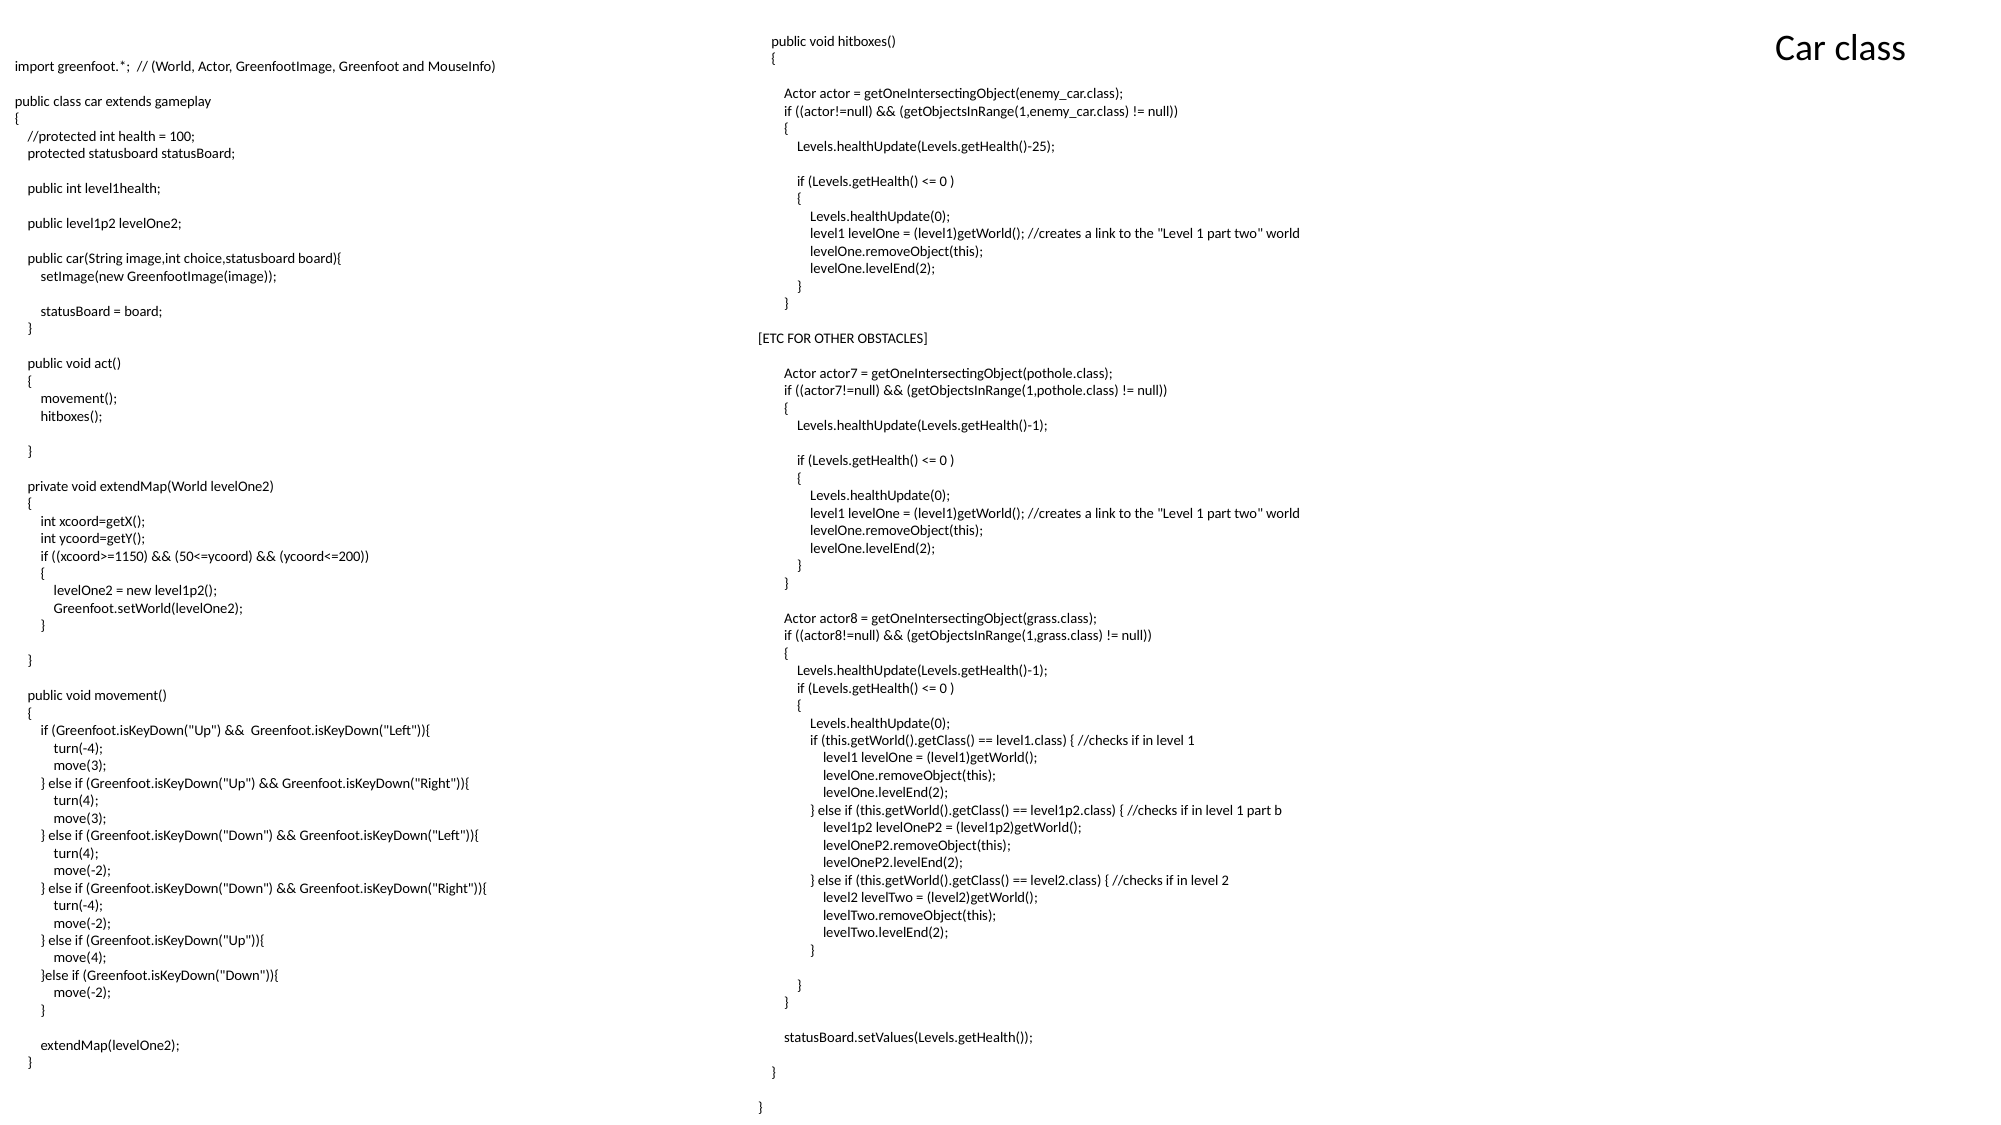

public void hitboxes()
    {

        Actor actor = getOneIntersectingObject(enemy_car.class);
        if ((actor!=null) && (getObjectsInRange(1,enemy_car.class) != null))
        {
            Levels.healthUpdate(Levels.getHealth()-25);

            if (Levels.getHealth() <= 0 )
            {
                Levels.healthUpdate(0);
                level1 levelOne = (level1)getWorld(); //creates a link to the "Level 1 part two" world
                levelOne.removeObject(this);
                levelOne.levelEnd(2);
            }
        }

[ETC FOR OTHER OBSTACLES]

        Actor actor7 = getOneIntersectingObject(pothole.class);
        if ((actor7!=null) && (getObjectsInRange(1,pothole.class) != null))
        {
            Levels.healthUpdate(Levels.getHealth()-1);

            if (Levels.getHealth() <= 0 )
            {
                Levels.healthUpdate(0);
                level1 levelOne = (level1)getWorld(); //creates a link to the "Level 1 part two" world
                levelOne.removeObject(this);
                levelOne.levelEnd(2);
            }
        }

        Actor actor8 = getOneIntersectingObject(grass.class);
        if ((actor8!=null) && (getObjectsInRange(1,grass.class) != null))
        {
            Levels.healthUpdate(Levels.getHealth()-1);
            if (Levels.getHealth() <= 0 )
            {
                Levels.healthUpdate(0);
                if (this.getWorld().getClass() == level1.class) { //checks if in level 1
                    level1 levelOne = (level1)getWorld();
                    levelOne.removeObject(this);
                    levelOne.levelEnd(2);
                } else if (this.getWorld().getClass() == level1p2.class) { //checks if in level 1 part b
                    level1p2 levelOneP2 = (level1p2)getWorld();
                    levelOneP2.removeObject(this);
                    levelOneP2.levelEnd(2);
                } else if (this.getWorld().getClass() == level2.class) { //checks if in level 2
                    level2 levelTwo = (level2)getWorld();
                    levelTwo.removeObject(this);
                    levelTwo.levelEnd(2);
                }

            }
        }

        statusBoard.setValues(Levels.getHealth());

    }

}
Car class

import greenfoot.*;  // (World, Actor, GreenfootImage, Greenfoot and MouseInfo)

public class car extends gameplay
{
    //protected int health = 100;
    protected statusboard statusBoard;

    public int level1health;

    public level1p2 levelOne2;

    public car(String image,int choice,statusboard board){
        setImage(new GreenfootImage(image));

        statusBoard = board;
    }

    public void act()
    {
        movement();
        hitboxes();

    }

    private void extendMap(World levelOne2)
    {
        int xcoord=getX();
        int ycoord=getY();
        if ((xcoord>=1150) && (50<=ycoord) && (ycoord<=200))
        {
            levelOne2 = new level1p2();
            Greenfoot.setWorld(levelOne2);
        }

    }

    public void movement()
    {
        if (Greenfoot.isKeyDown("Up") &&  Greenfoot.isKeyDown("Left")){
            turn(-4);
            move(3);
        } else if (Greenfoot.isKeyDown("Up") && Greenfoot.isKeyDown("Right")){
            turn(4);
            move(3);
        } else if (Greenfoot.isKeyDown("Down") && Greenfoot.isKeyDown("Left")){
            turn(4);
            move(-2);
        } else if (Greenfoot.isKeyDown("Down") && Greenfoot.isKeyDown("Right")){
            turn(-4);
            move(-2);
        } else if (Greenfoot.isKeyDown("Up")){
            move(4);
        }else if (Greenfoot.isKeyDown("Down")){
            move(-2);
        }

        extendMap(levelOne2);
    }